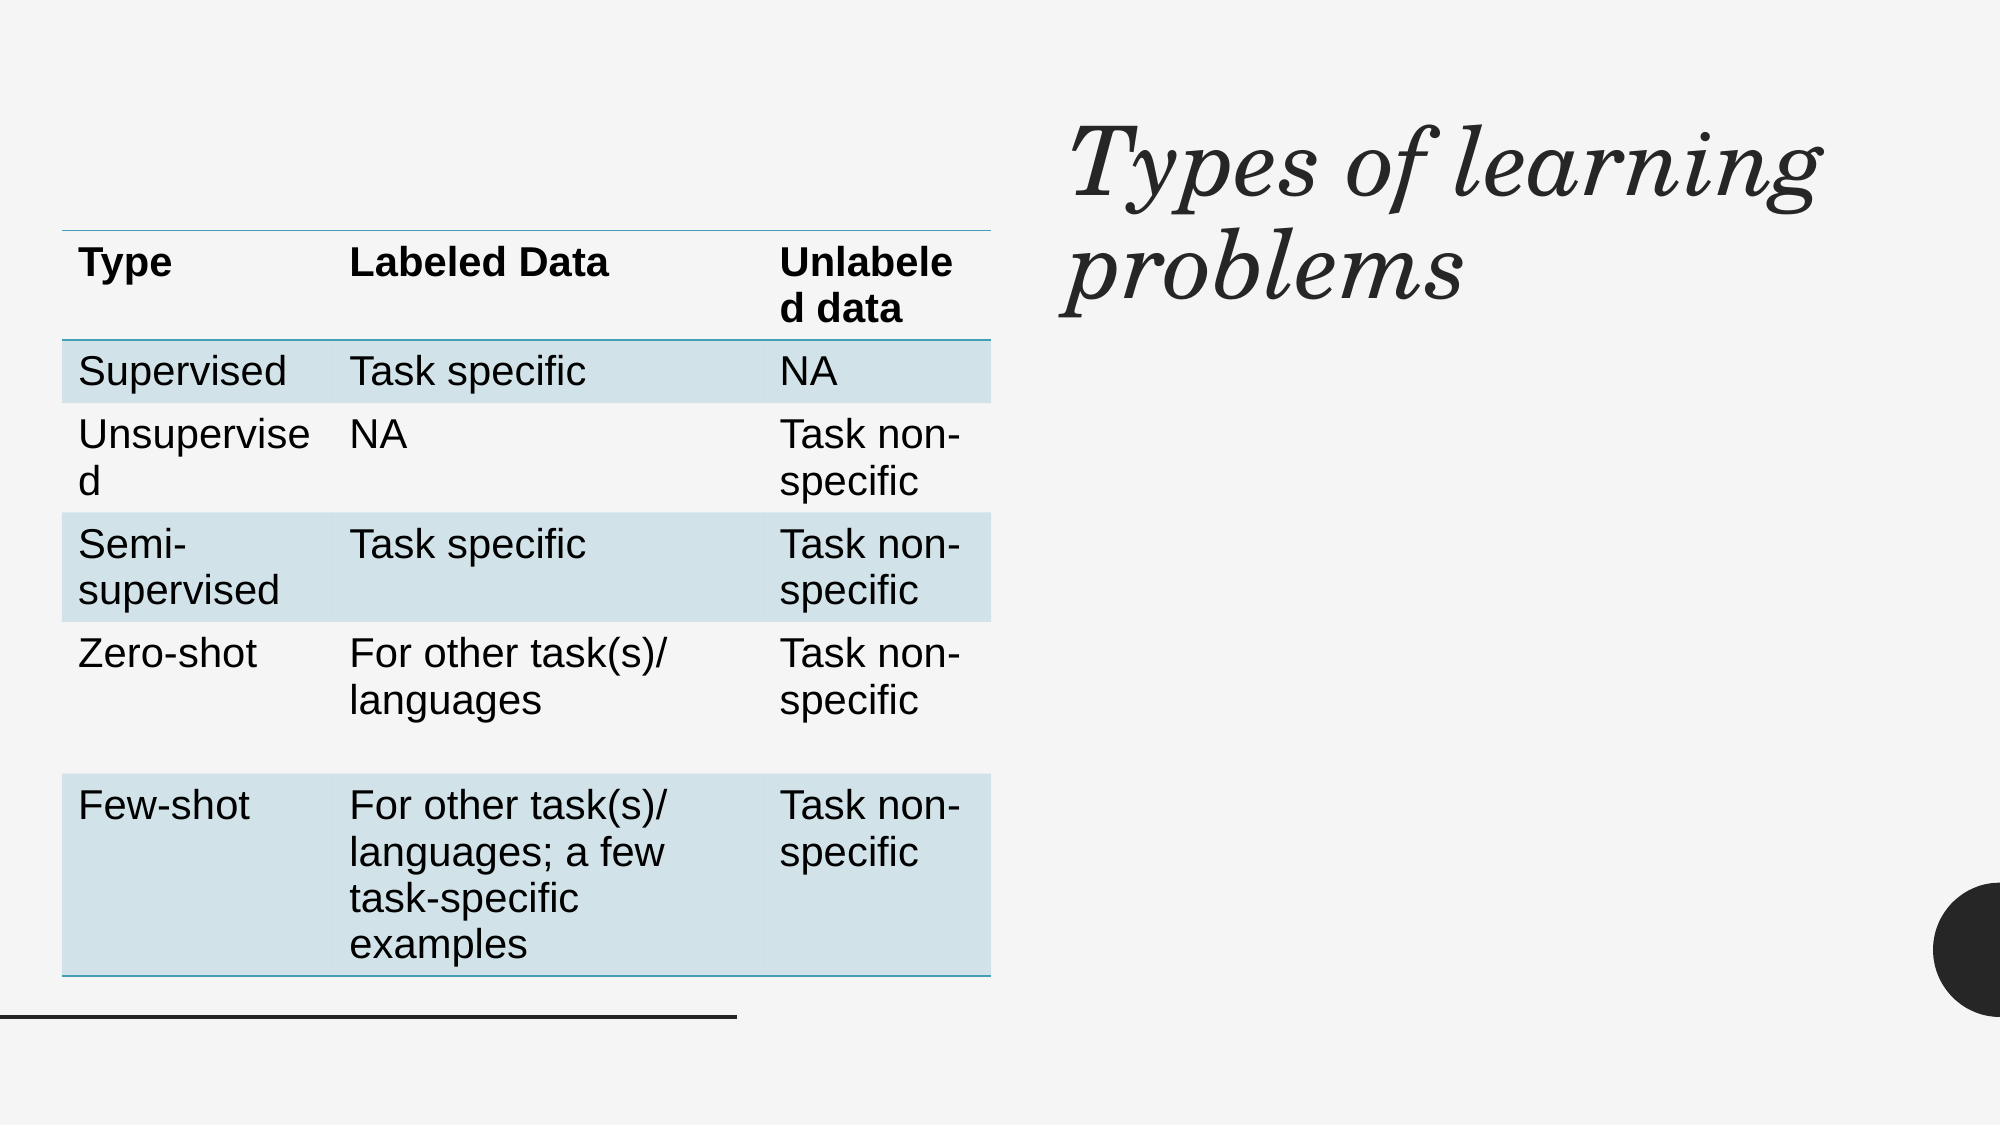

# Types of learning problems
| Type | Labeled Data | Unlabeled data |
| --- | --- | --- |
| Supervised | Task specific | NA |
| Unsupervised | NA | Task non-specific |
| Semi-supervised | Task specific | Task non-specific |
| Zero-shot | For other task(s)/ languages | Task non-specific |
| Few-shot | For other task(s)/ languages; a few task-specific examples | Task non-specific |